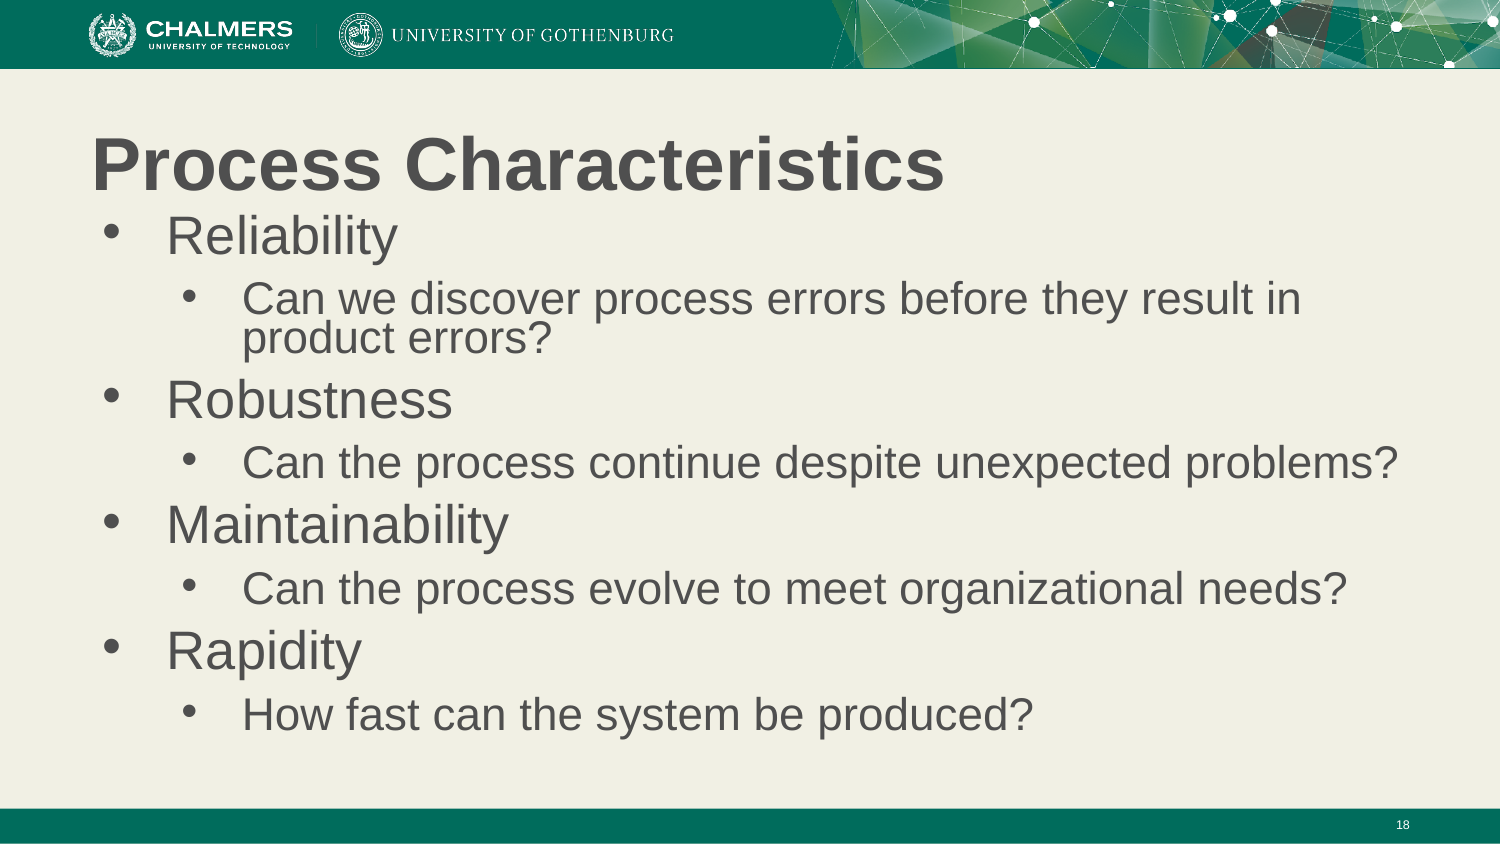

# Process Characteristics
Reliability
Can we discover process errors before they result in product errors?
Robustness
Can the process continue despite unexpected problems?
Maintainability
Can the process evolve to meet organizational needs?
Rapidity
How fast can the system be produced?
18